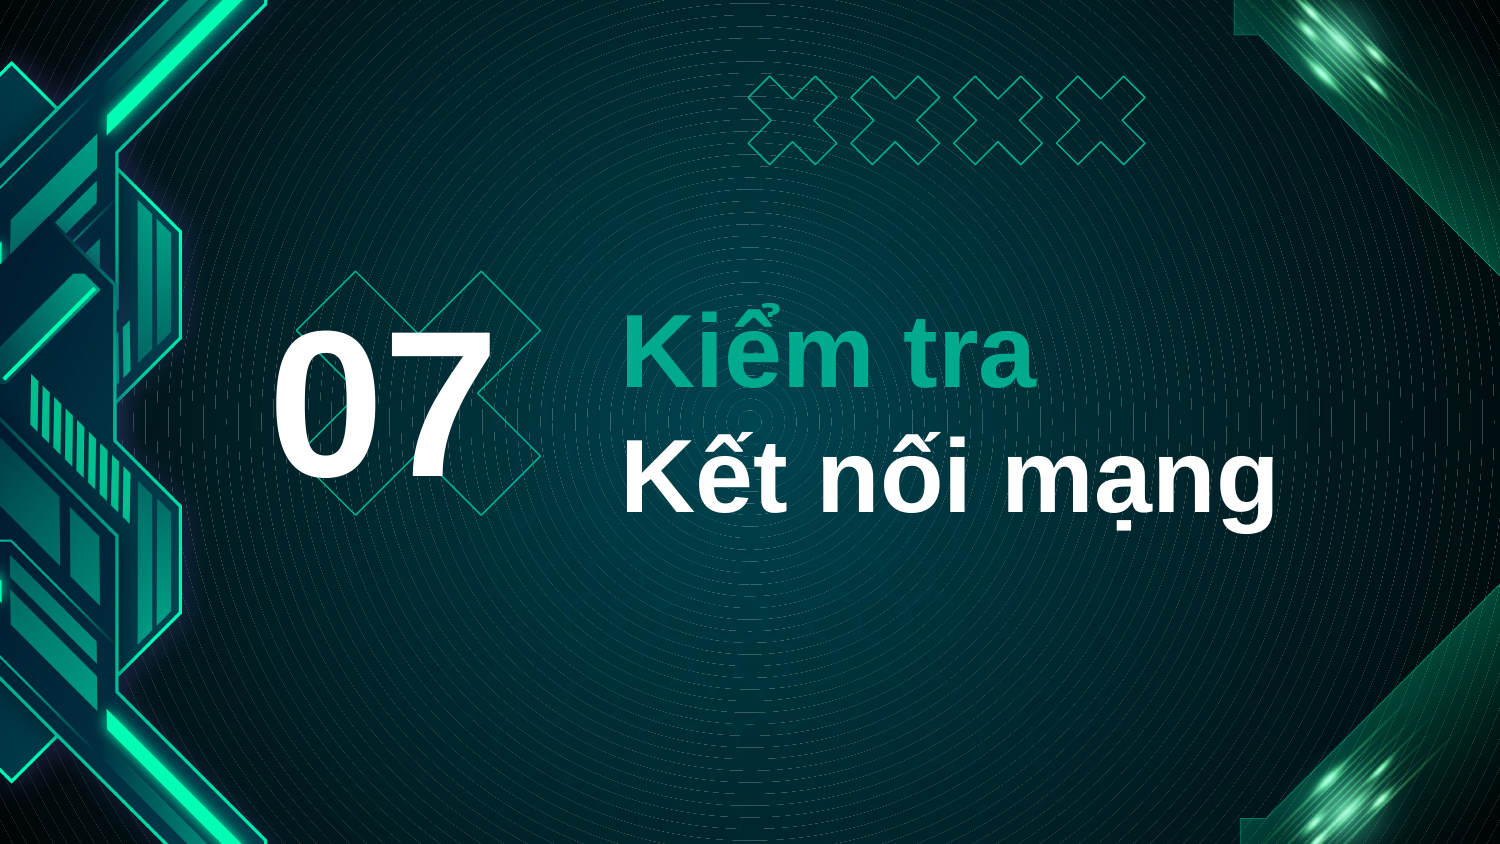

07
# Kiểm tra Kết nối mạng